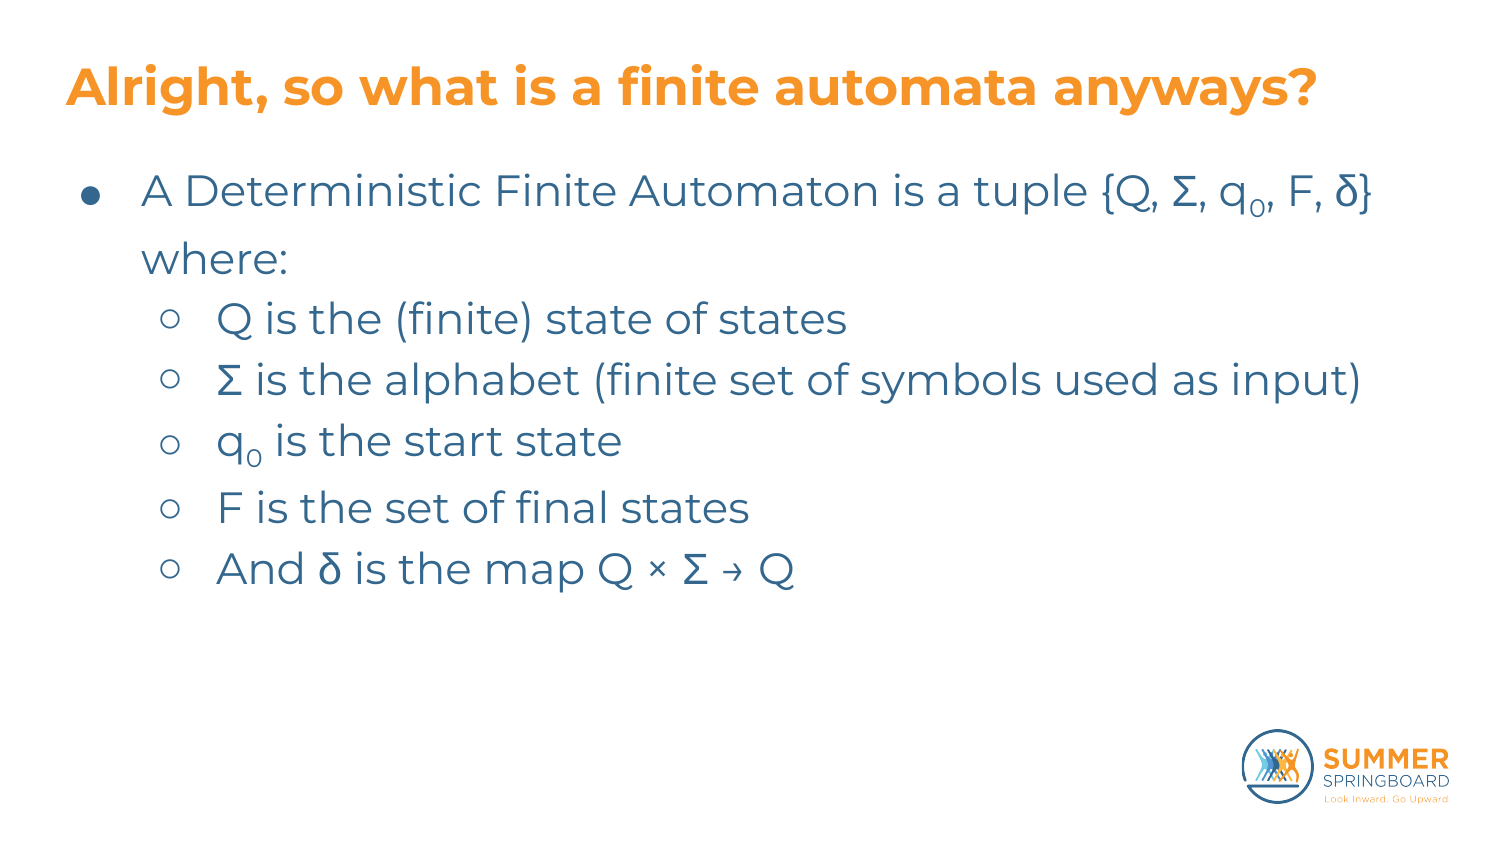

# Alright, so what is a finite automata anyways?
A Deterministic Finite Automaton is a tuple {Q, Σ, q0, F, δ} where:
Q is the (finite) state of states
Σ is the alphabet (finite set of symbols used as input)
q0 is the start state
F is the set of final states
And δ is the map Q × Σ → Q